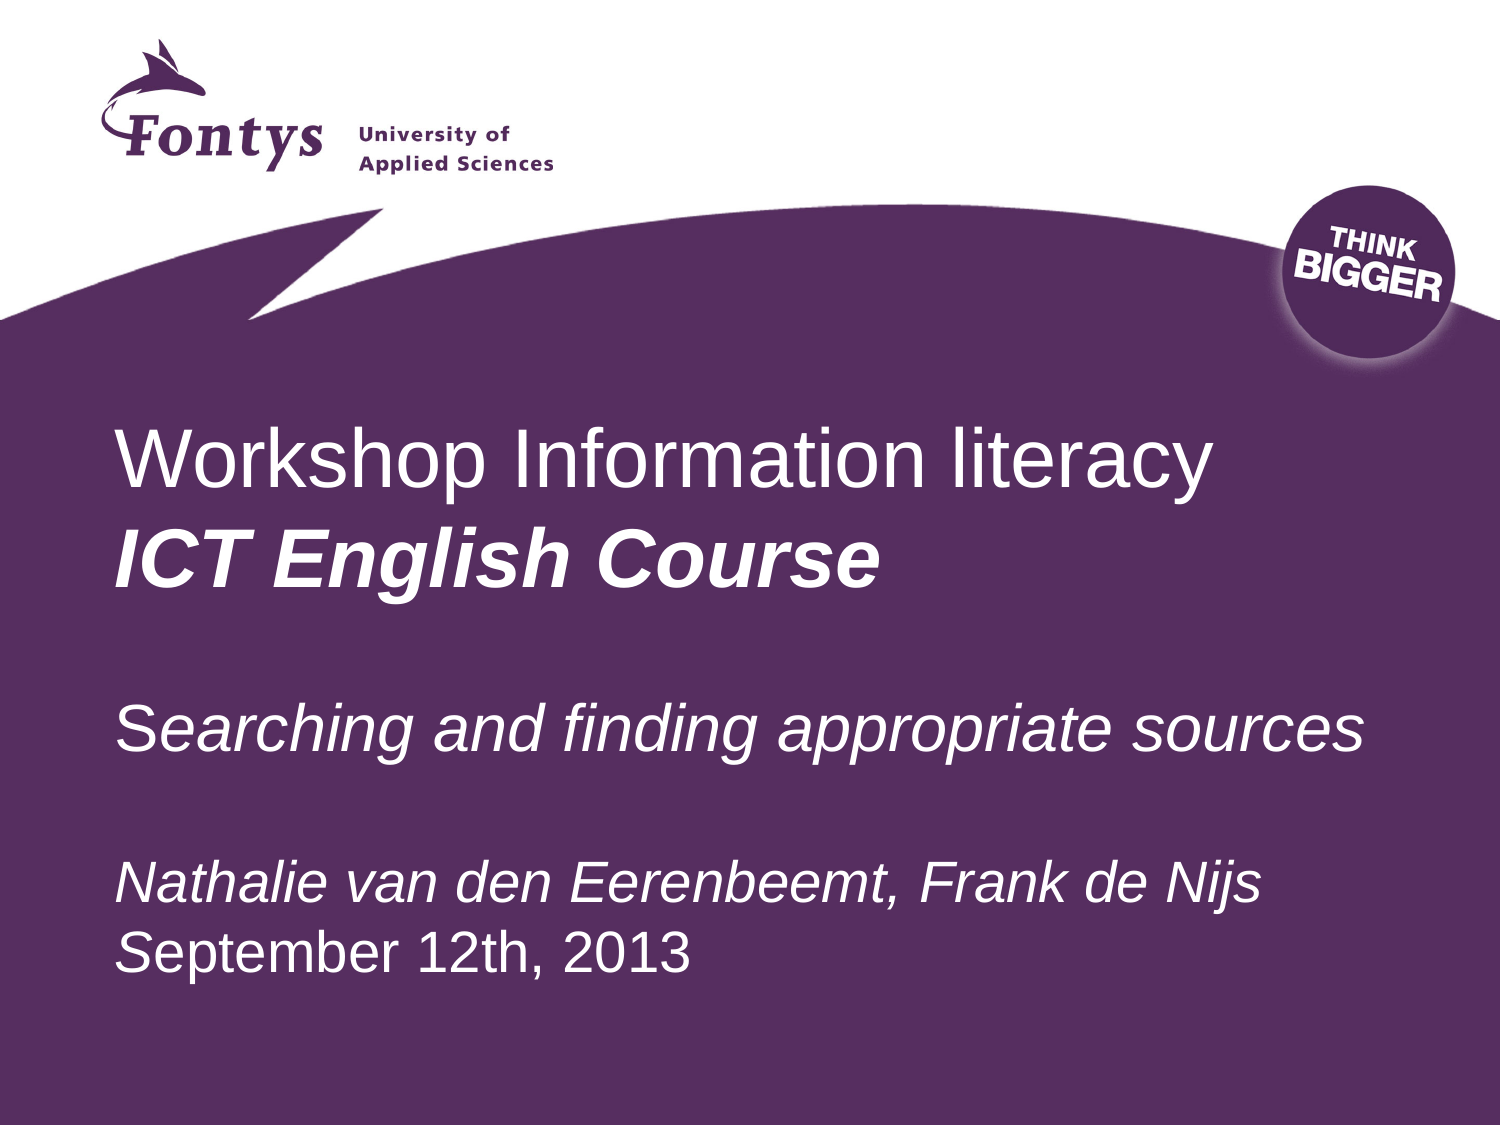

# Workshop Information literacy ICT English Course Searching and finding appropriate sources Nathalie van den Eerenbeemt, Frank de Nijs September 12th, 2013